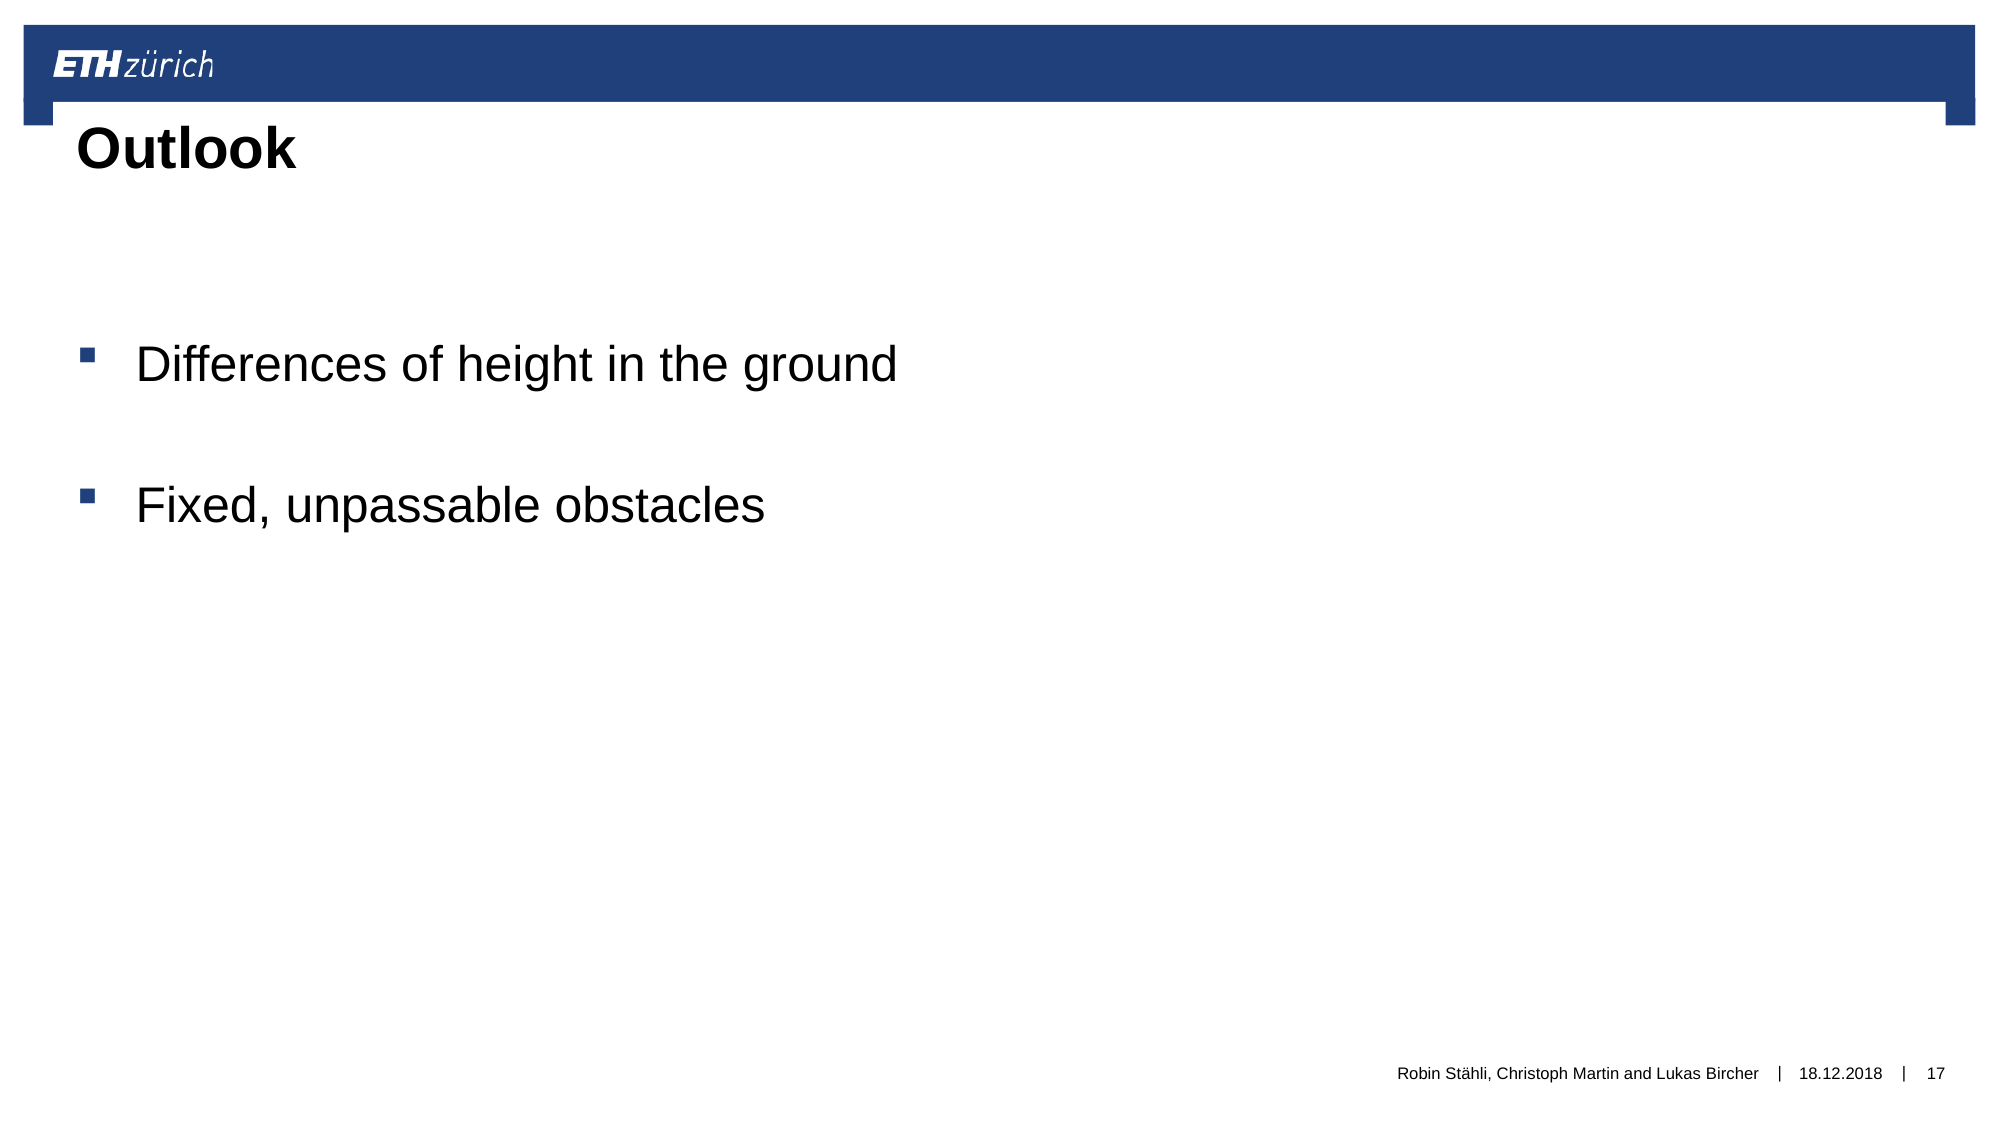

Outlook
Differences of height in the ground

Fixed, unpassable obstacles
Robin Stähli, Christoph Martin and Lukas Bircher
18.12.2018
17